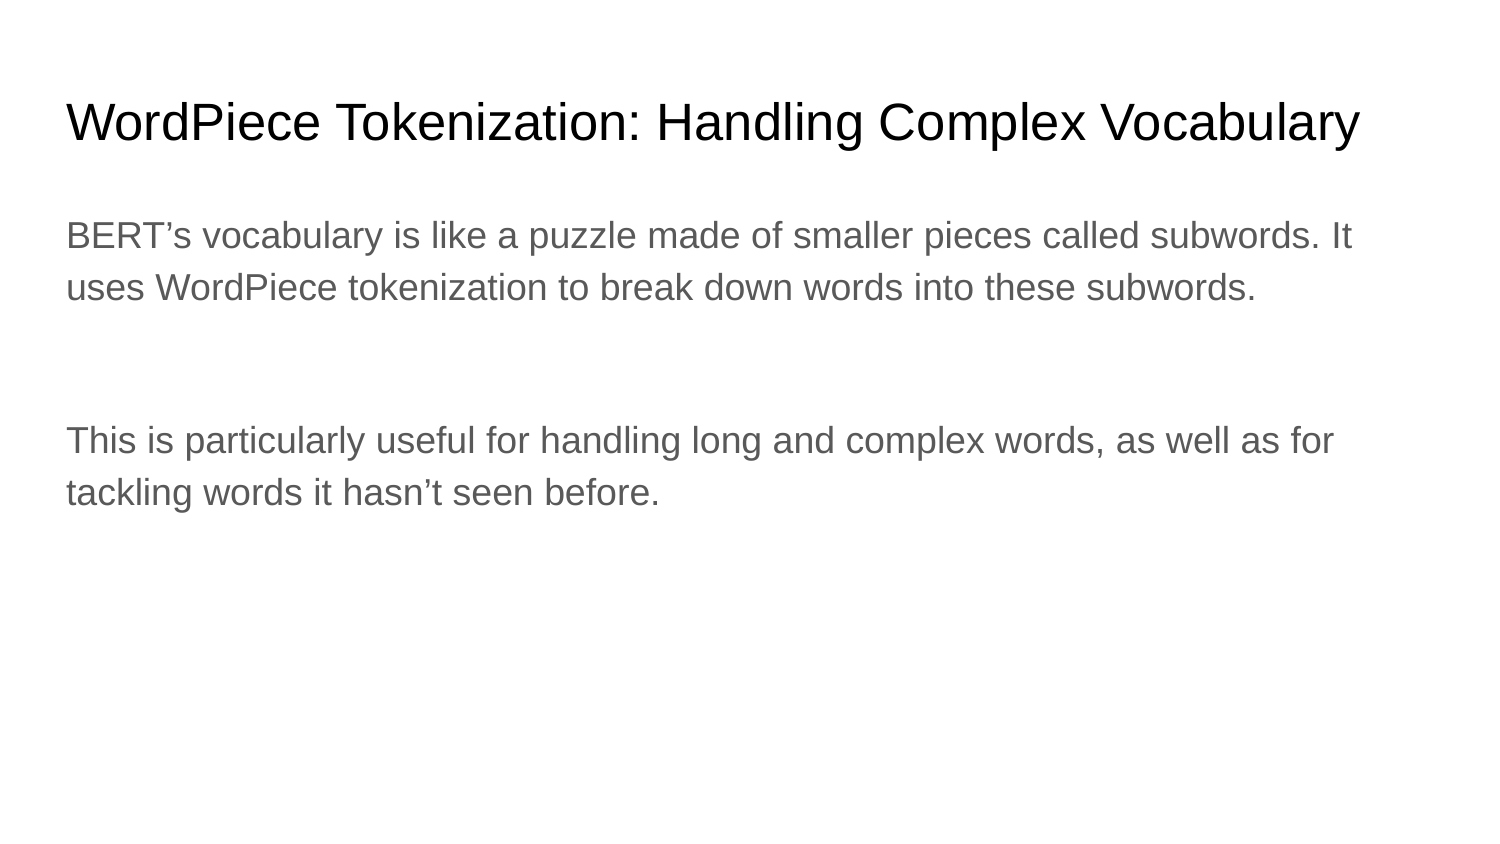

# WordPiece Tokenization: Handling Complex Vocabulary

BERT’s vocabulary is like a puzzle made of smaller pieces called subwords. It uses WordPiece tokenization to break down words into these subwords.

This is particularly useful for handling long and complex words, as well as for tackling words it hasn’t seen before.